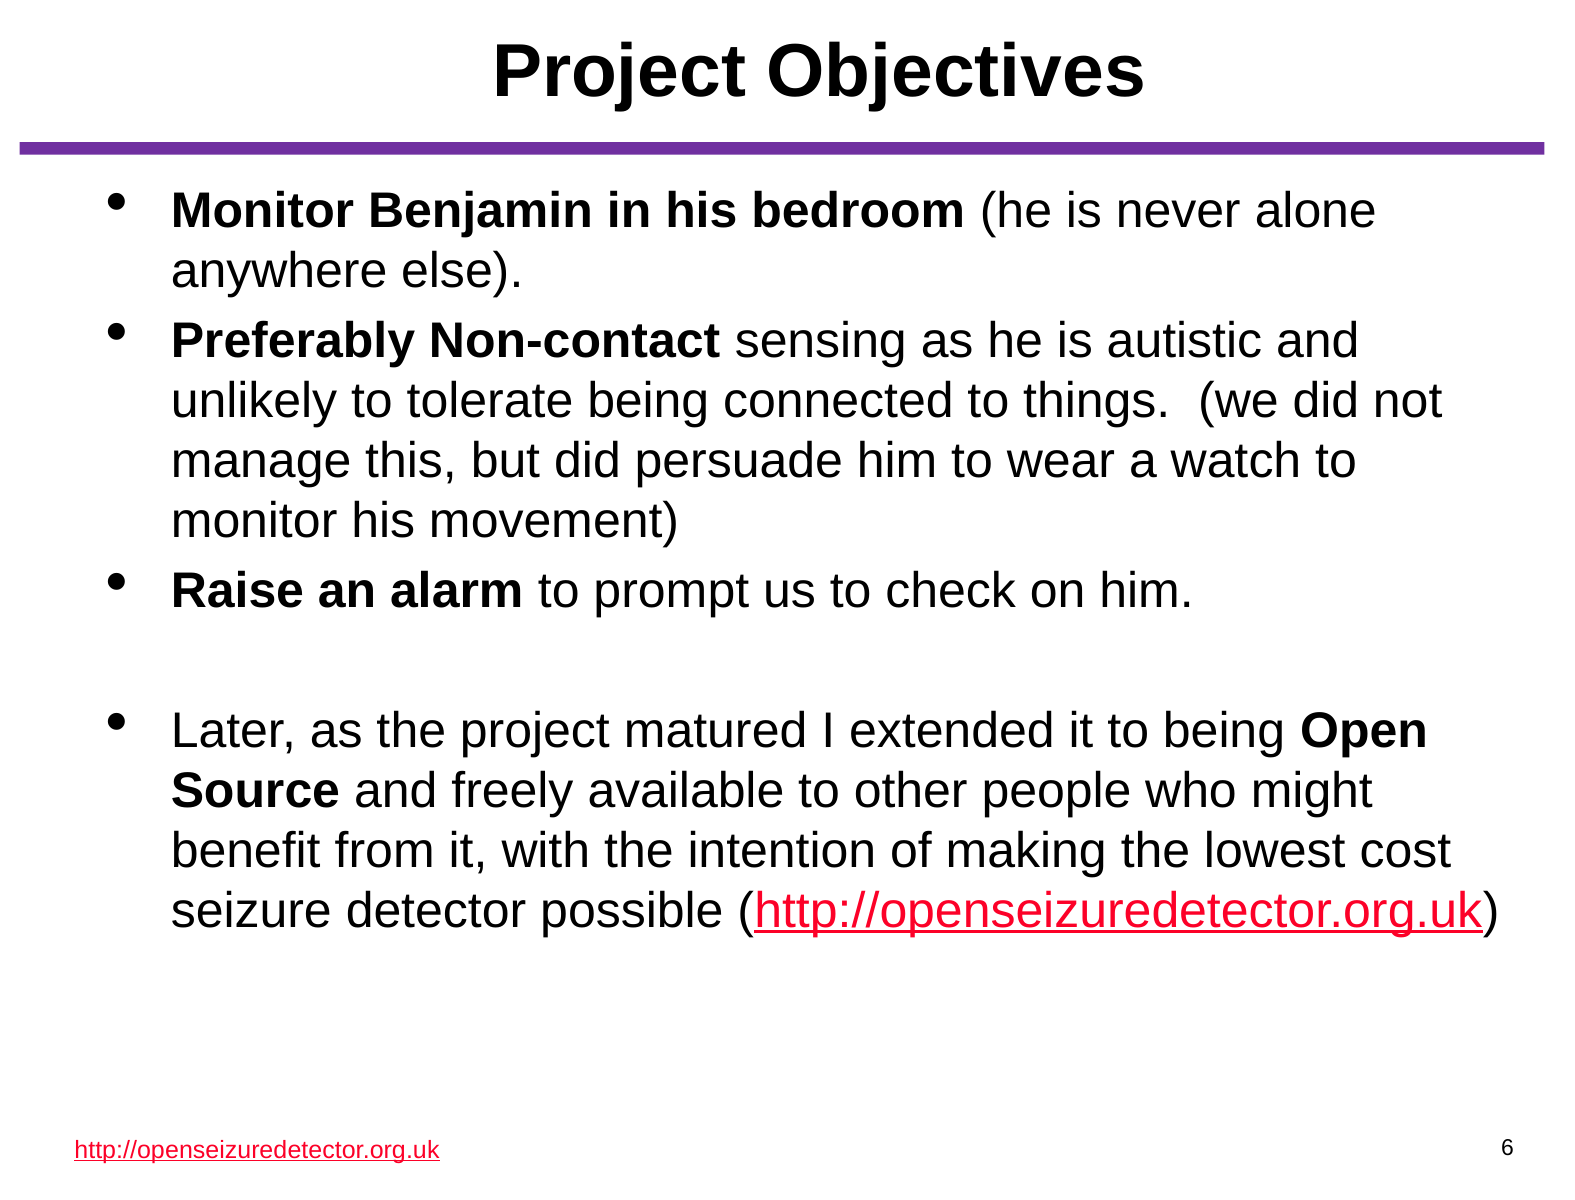

# Project Objectives
Monitor Benjamin in his bedroom (he is never alone anywhere else).
Preferably Non-contact sensing as he is autistic and unlikely to tolerate being connected to things.  (we did not manage this, but did persuade him to wear a watch to monitor his movement)
Raise an alarm to prompt us to check on him.

Later, as the project matured I extended it to being Open Source and freely available to other people who might benefit from it, with the intention of making the lowest cost seizure detector possible (http://openseizuredetector.org.uk)
6